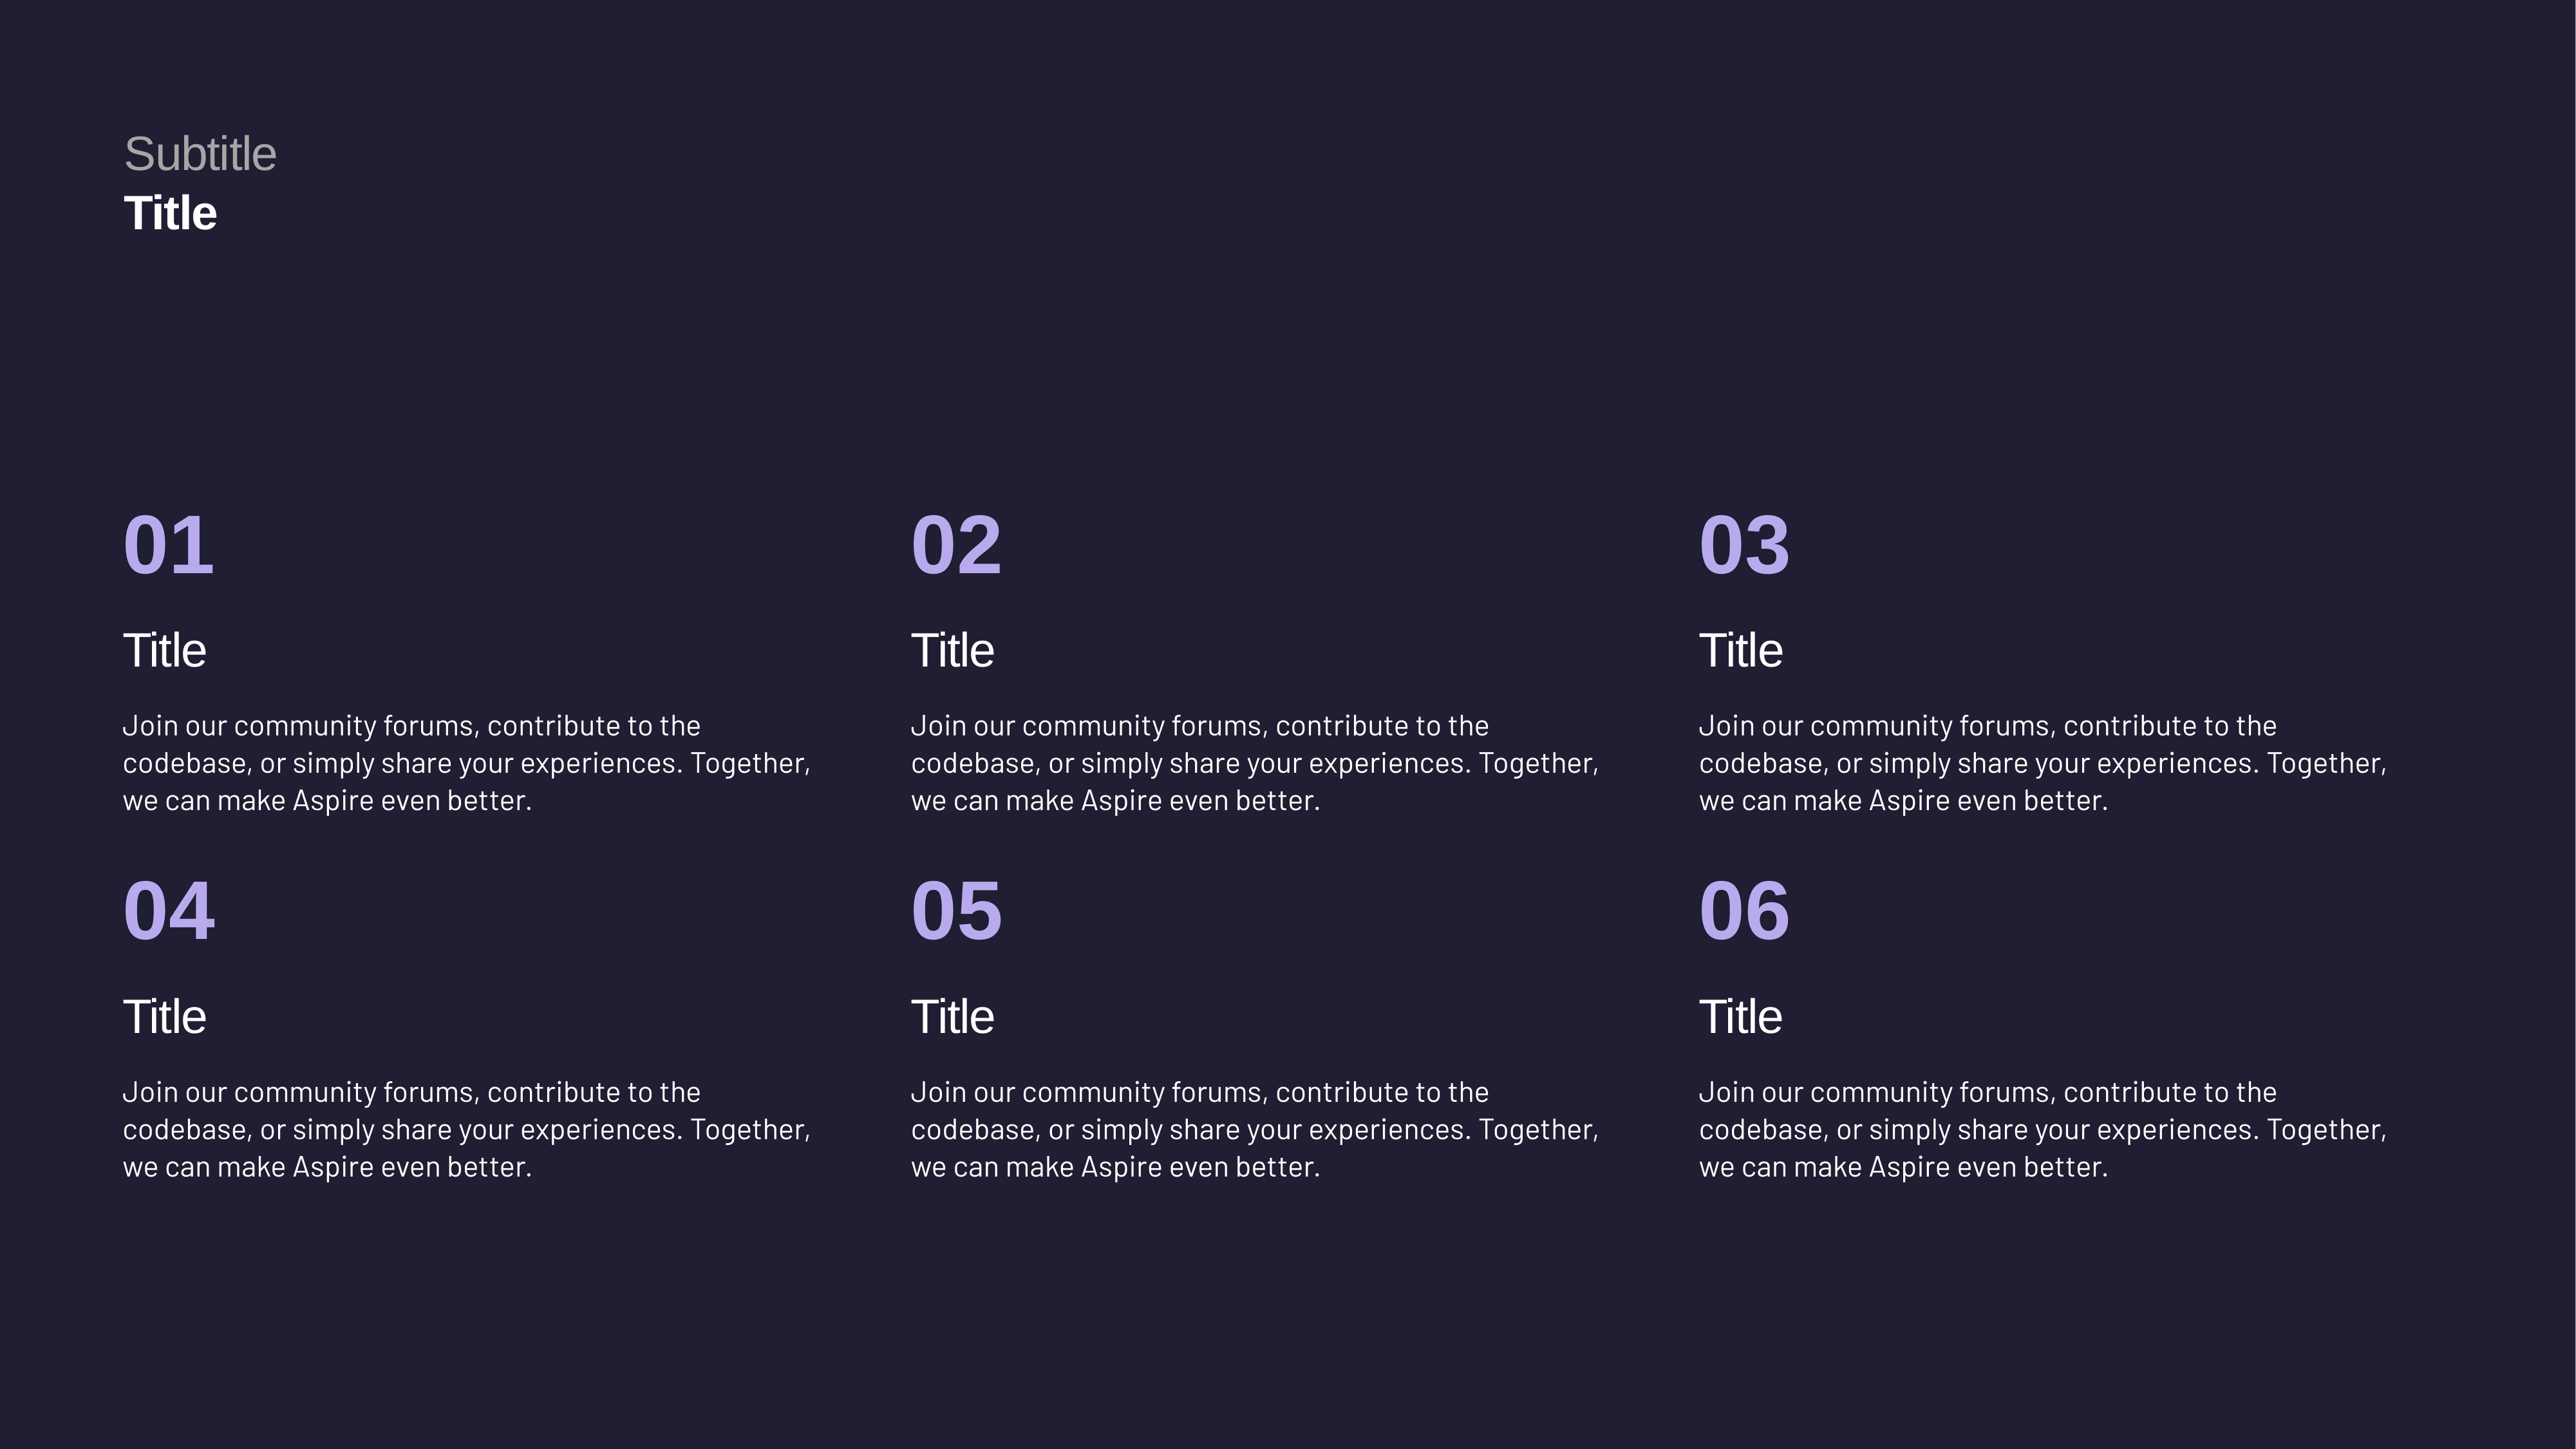

Subtitle
Title
01
02
03
Title
Title
Title
Join our community forums, contribute to the codebase, or simply share your experiences. Together, we can make Aspire even better.
Join our community forums, contribute to the codebase, or simply share your experiences. Together, we can make Aspire even better.
Join our community forums, contribute to the codebase, or simply share your experiences. Together, we can make Aspire even better.
04
05
06
Title
Title
Title
Join our community forums, contribute to the codebase, or simply share your experiences. Together, we can make Aspire even better.
Join our community forums, contribute to the codebase, or simply share your experiences. Together, we can make Aspire even better.
Join our community forums, contribute to the codebase, or simply share your experiences. Together, we can make Aspire even better.